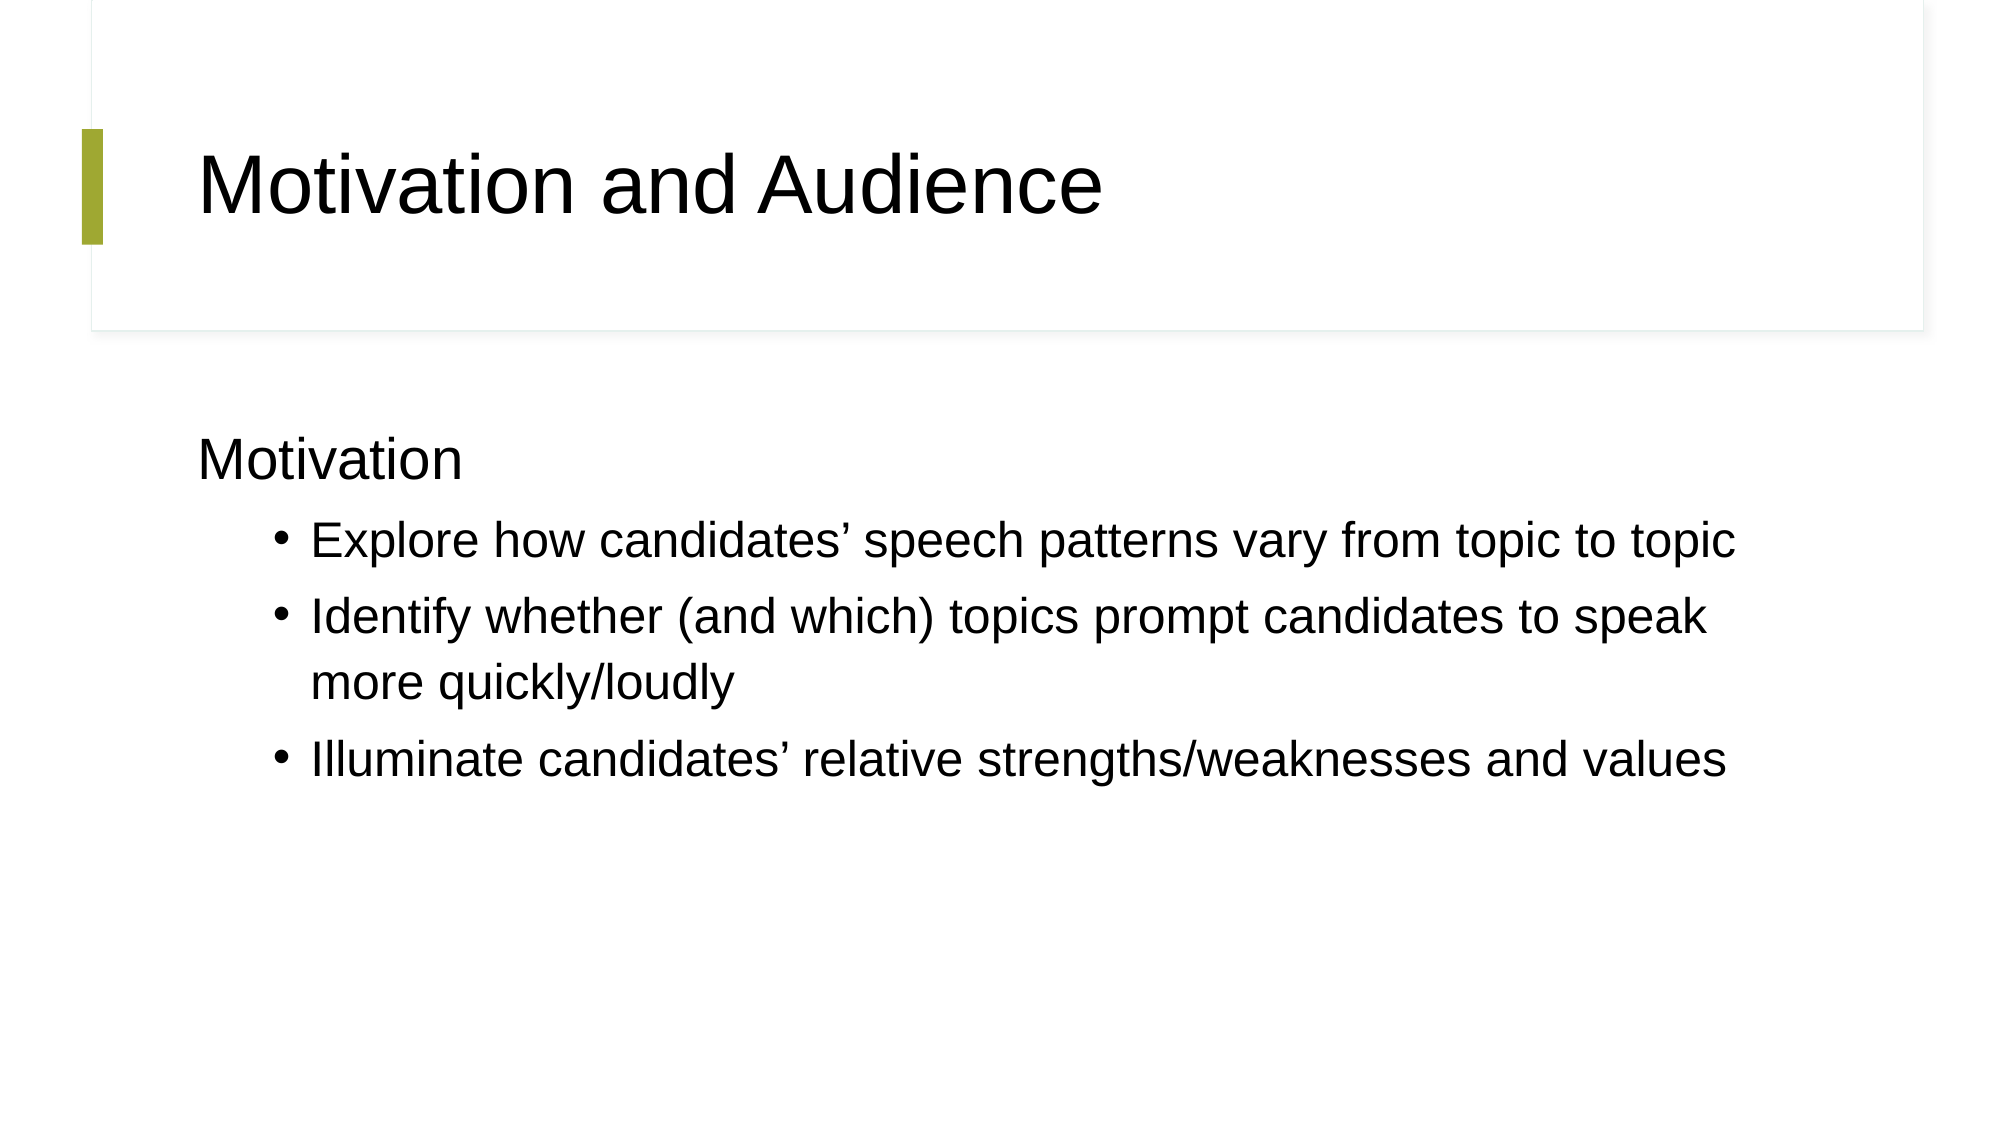

# Motivation and Audience
Motivation
Explore how candidates’ speech patterns vary from topic to topic
Identify whether (and which) topics prompt candidates to speak more quickly/loudly
Illuminate candidates’ relative strengths/weaknesses and values